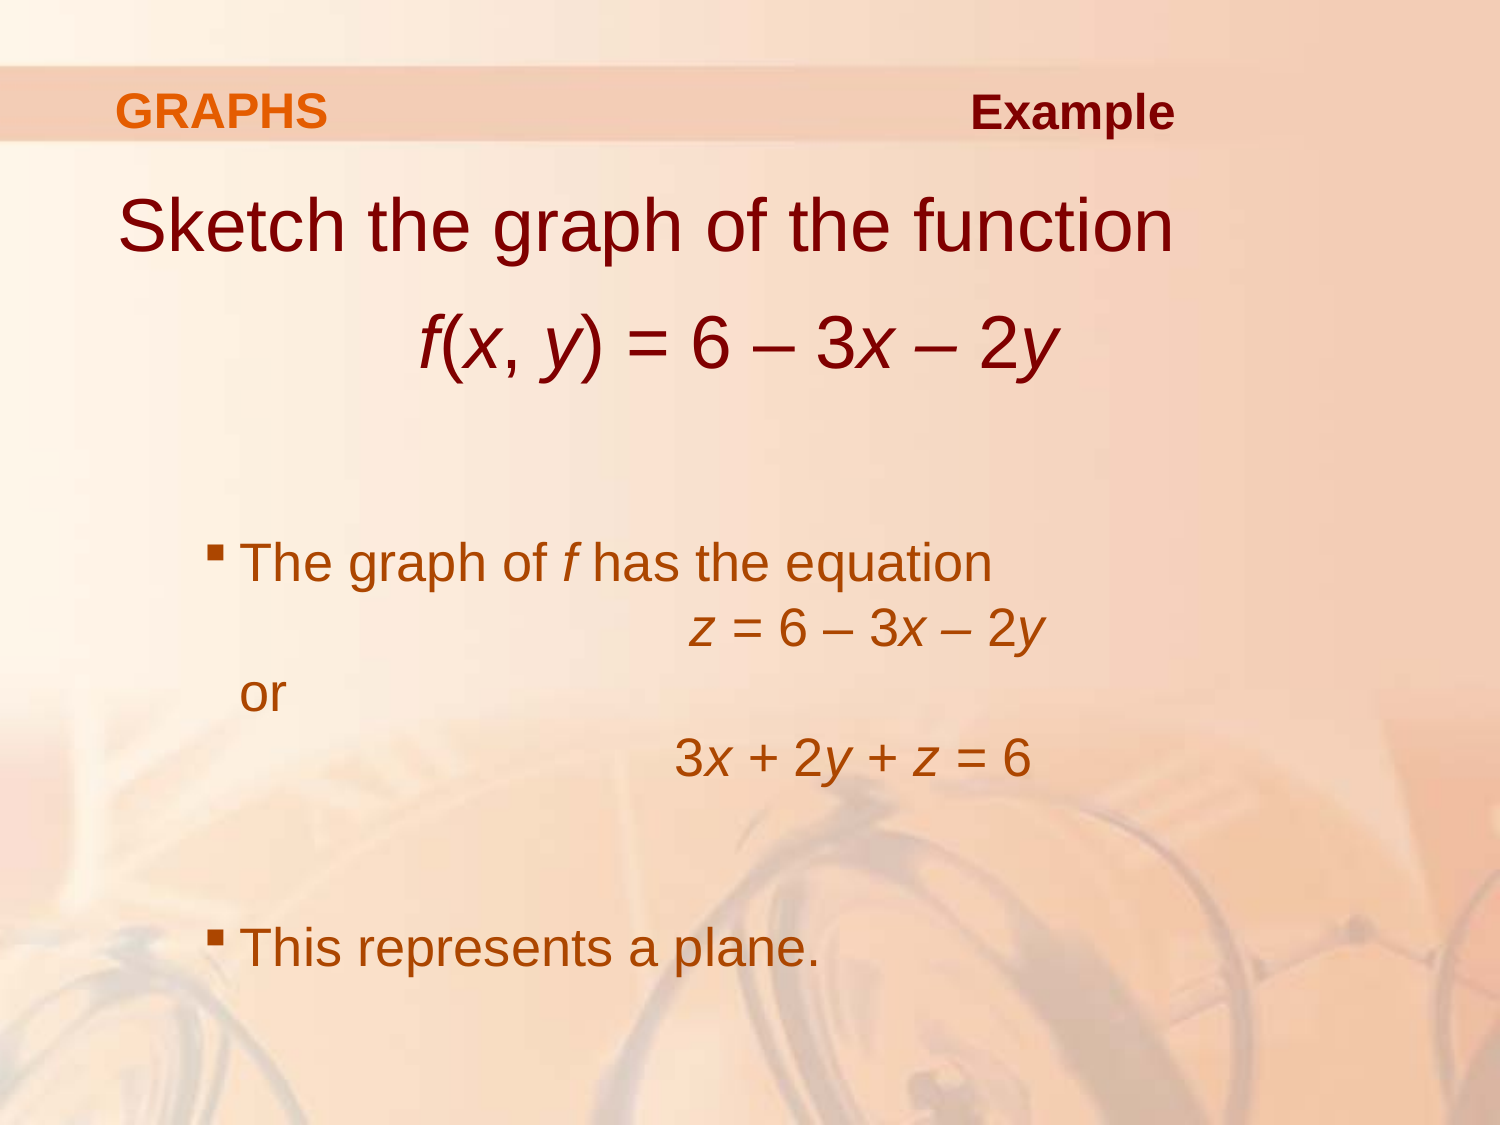

# GRAPHS
Example
Sketch the graph of the function
		f(x, y) = 6 – 3x – 2y

The graph of f has the equation
			z = 6 – 3x – 2y
or
		         3x + 2y + z = 6

This represents a plane.